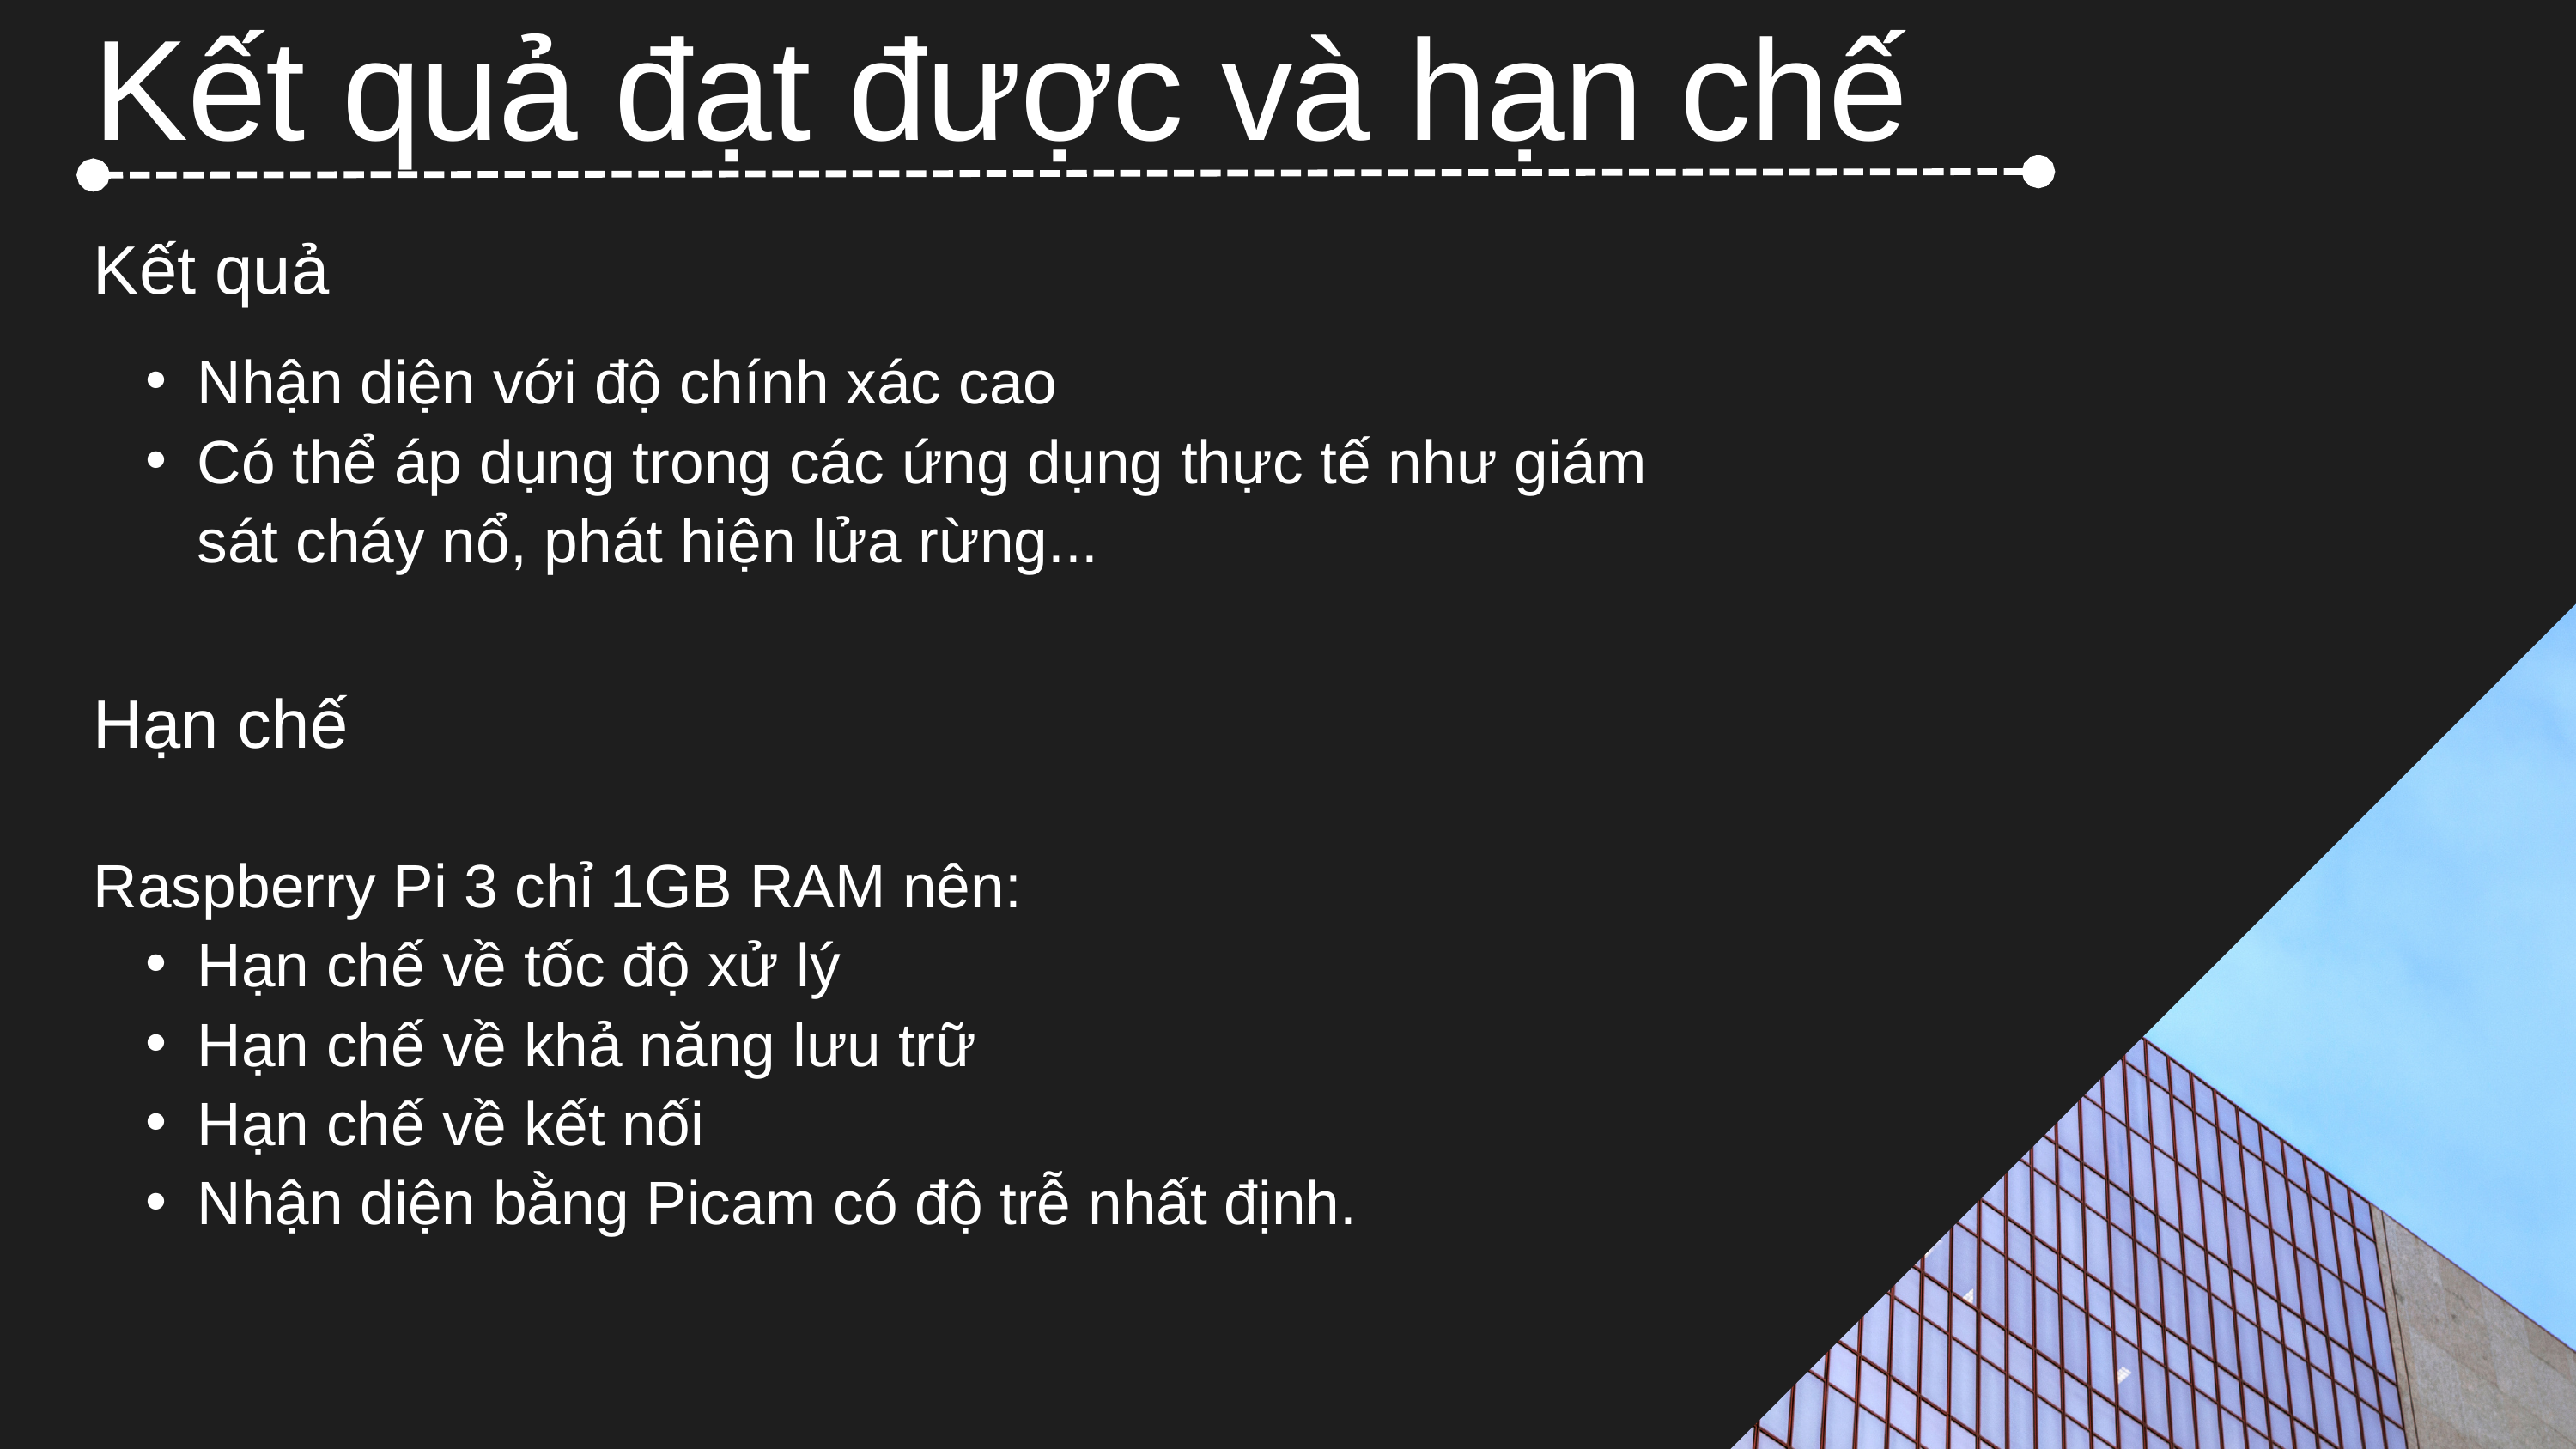

Kết quả đạt được và hạn chế

Kết quả
Nhận diện với độ chính xác cao
Có thể áp dụng trong các ứng dụng thực tế như giám sát cháy nổ, phát hiện lửa rừng...

Hạn chế
Raspberry Pi 3 chỉ 1GB RAM nên:
Hạn chế về tốc độ xử lý
Hạn chế về khả năng lưu trữ
Hạn chế về kết nối
Nhận diện bằng Picam có độ trễ nhất định.